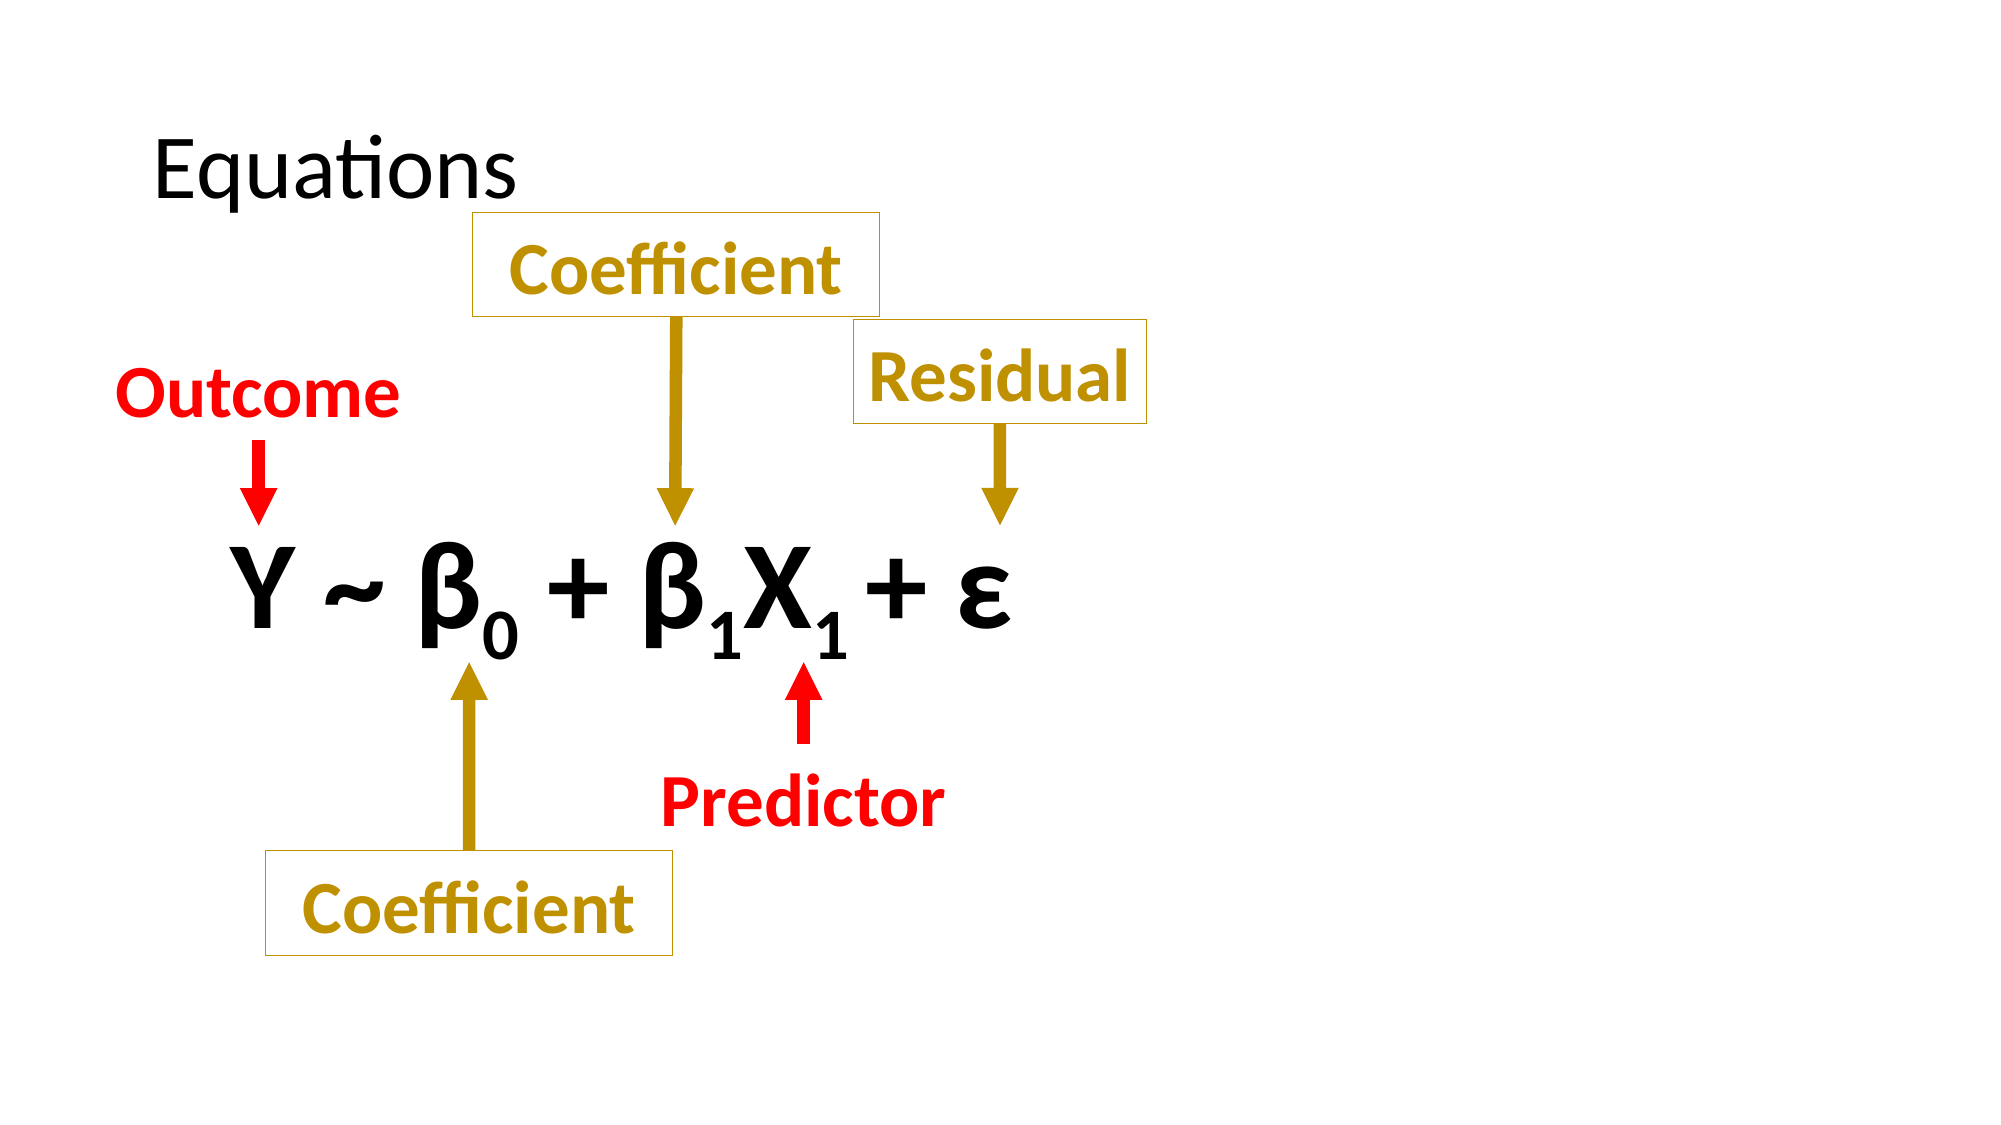

# Equations
Coefficient
Residual
Outcome
Y ~ β0 + β1X1 + ε
Predictor
Coefficient